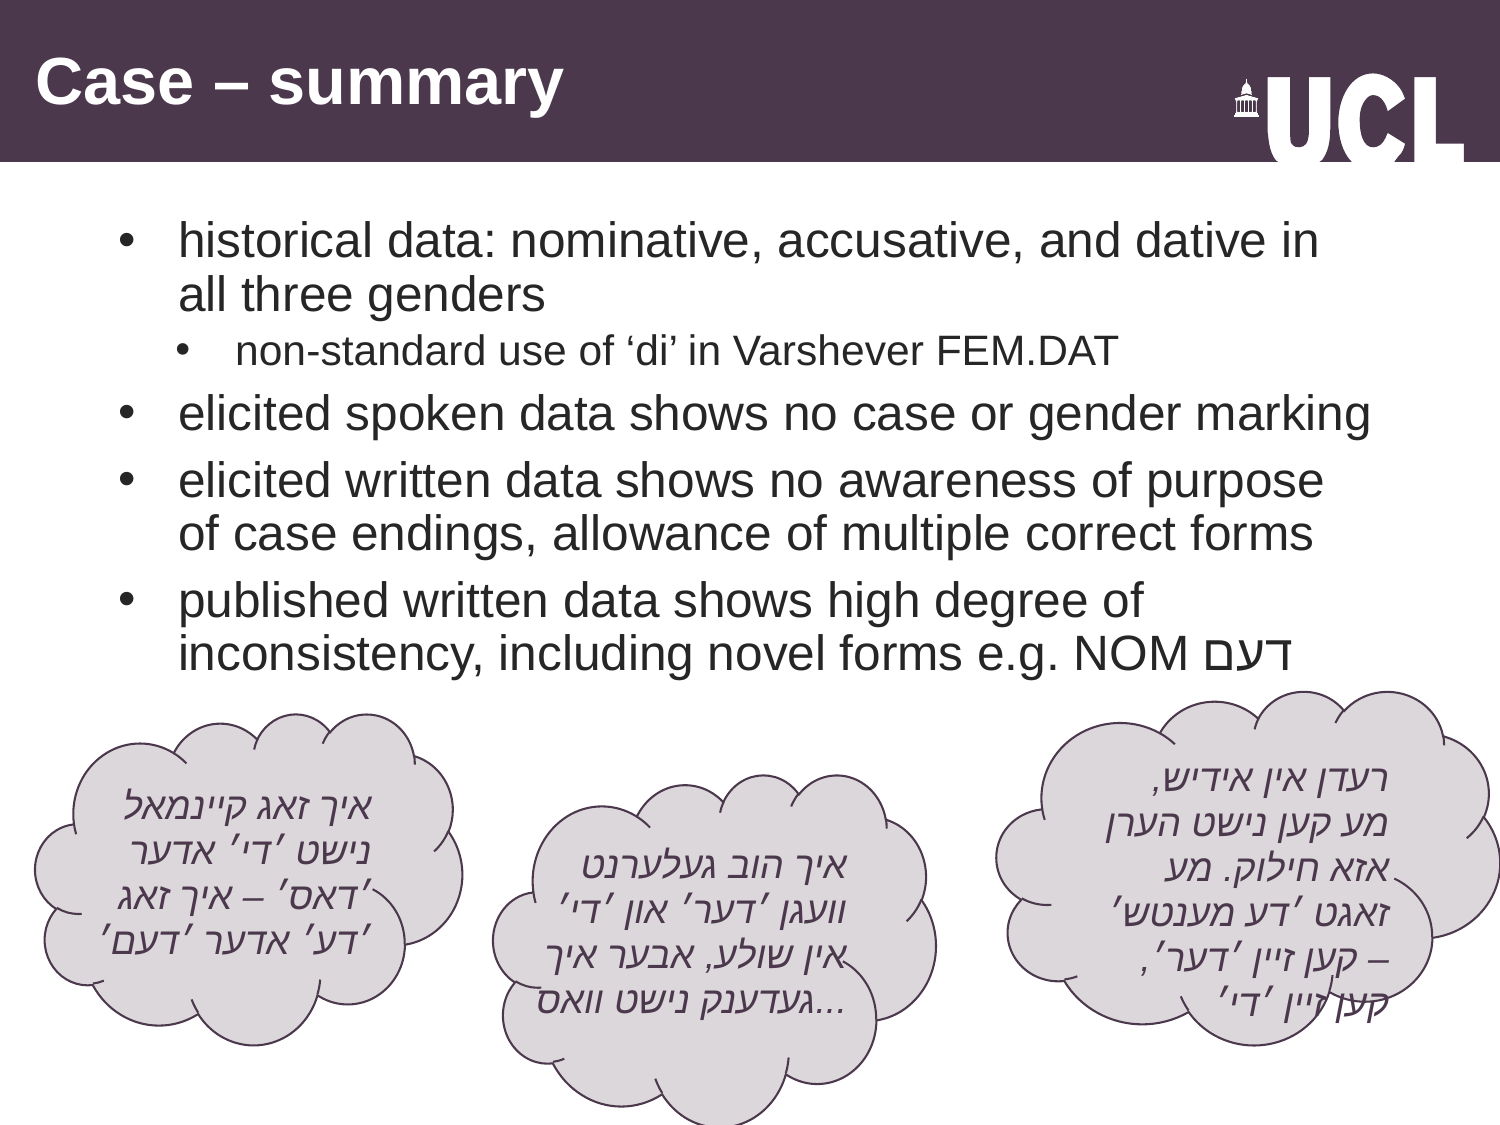

Case – summary

historical data: nominative, accusative, and dative in all three genders
non-standard use of ‘di’ in Varshever FEM.DAT
elicited spoken data shows no case or gender marking
elicited written data shows no awareness of purpose of case endings, allowance of multiple correct forms
published written data shows high degree of inconsistency, including novel forms e.g. NOM דעם

רעדן אין אידיש, מע קען נישט הערן אזא חילוק. מע זאגט ׳דע מענטש׳ – קען זיין ׳דער׳, קען זיין ׳די׳
איך זאג קיינמאל נישט ׳די׳ אדער ׳דאס׳ – איך זאג ׳דע׳ אדער ׳דעם׳

איך הוב געלערנט וועגן ׳דער׳ און ׳די׳ אין שולע, אבער איך געדענק נישט וואס...